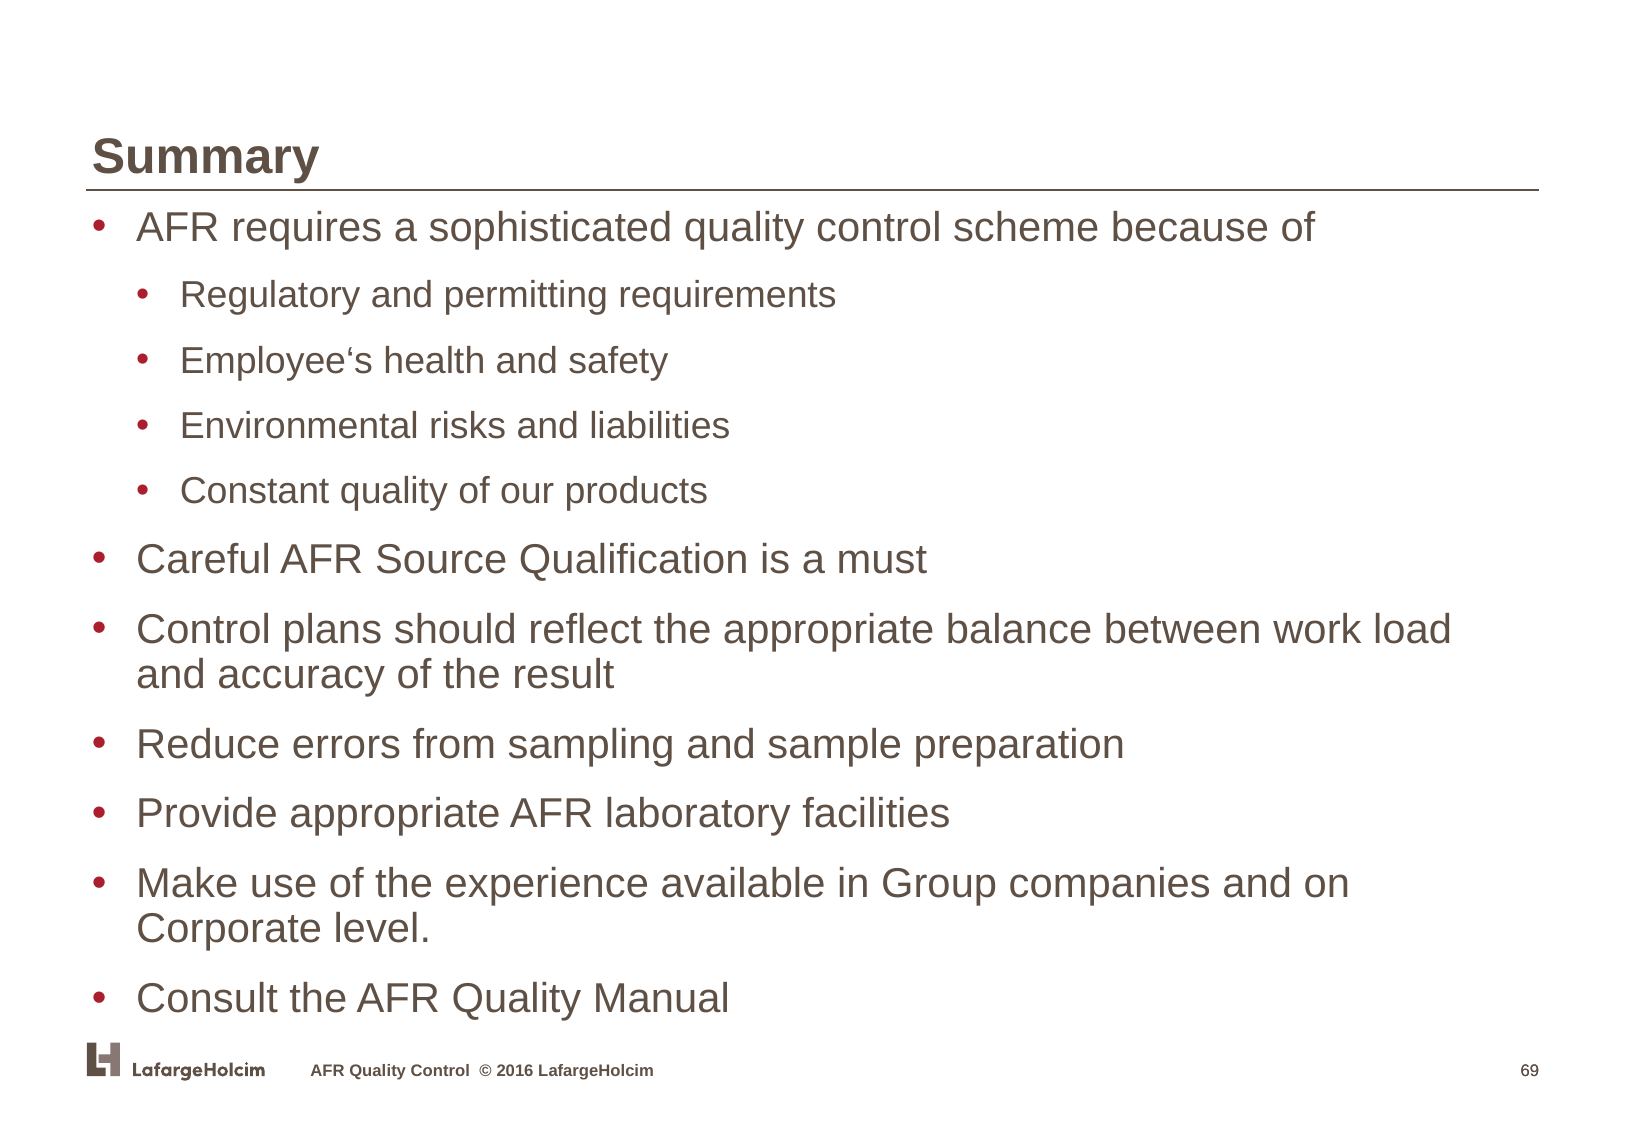

Summary
AFR requires a sophisticated quality control scheme because of
Regulatory and permitting requirements
Employee‘s health and safety
Environmental risks and liabilities
Constant quality of our products
Careful AFR Source Qualification is a must
Control plans should reflect the appropriate balance between work load and accuracy of the result
Reduce errors from sampling and sample preparation
Provide appropriate AFR laboratory facilities
Make use of the experience available in Group companies and on Corporate level.
Consult the AFR Quality Manual

AFR Quality Control  © 2016 LafargeHolcim
69
69